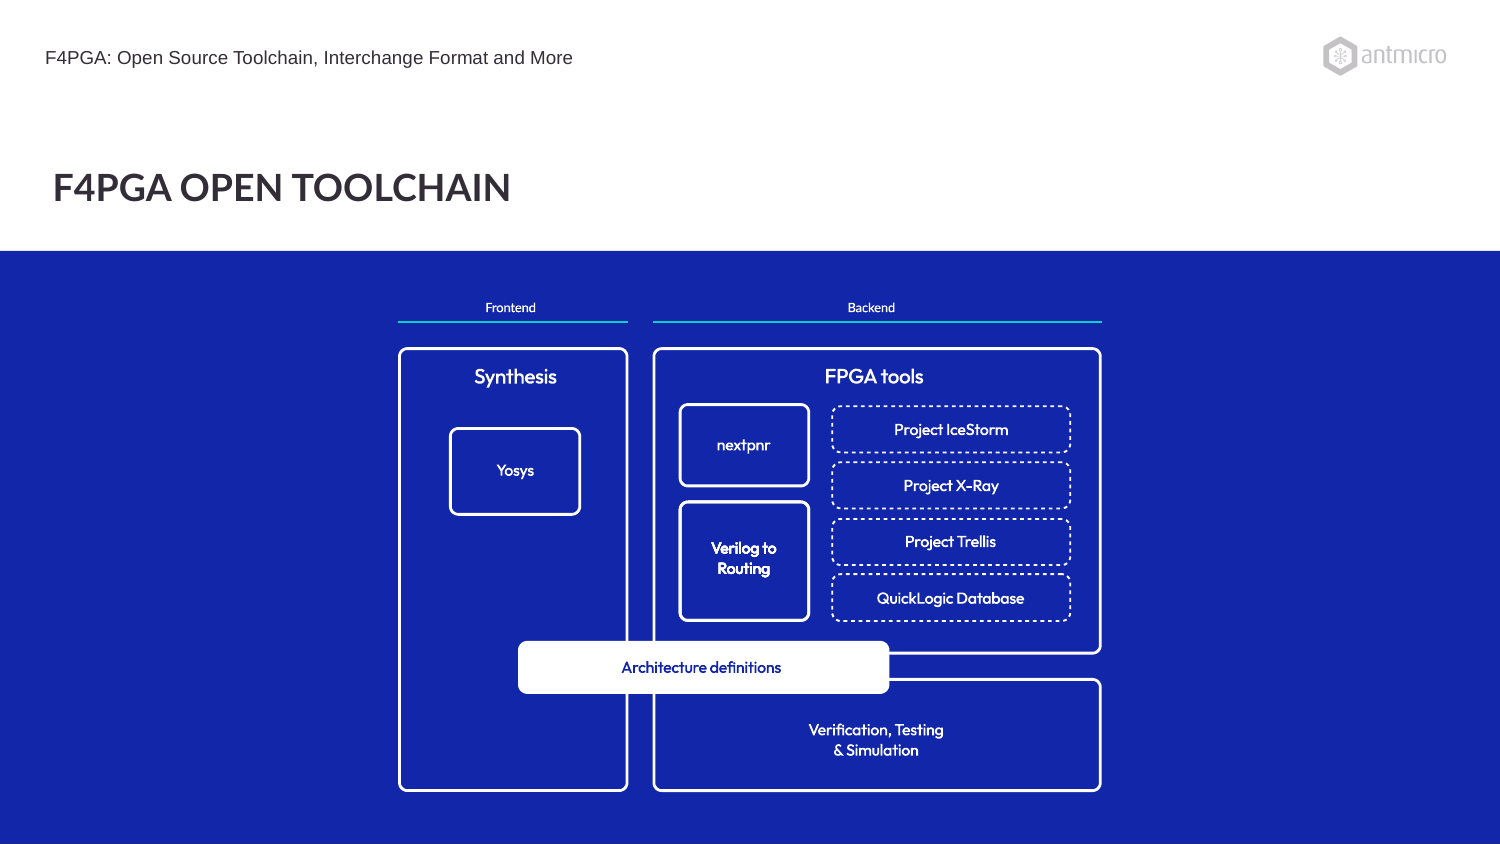

F4PGA: Open Source Toolchain, Interchange Format and More

# F4PGA OPEN TOOLCHAIN